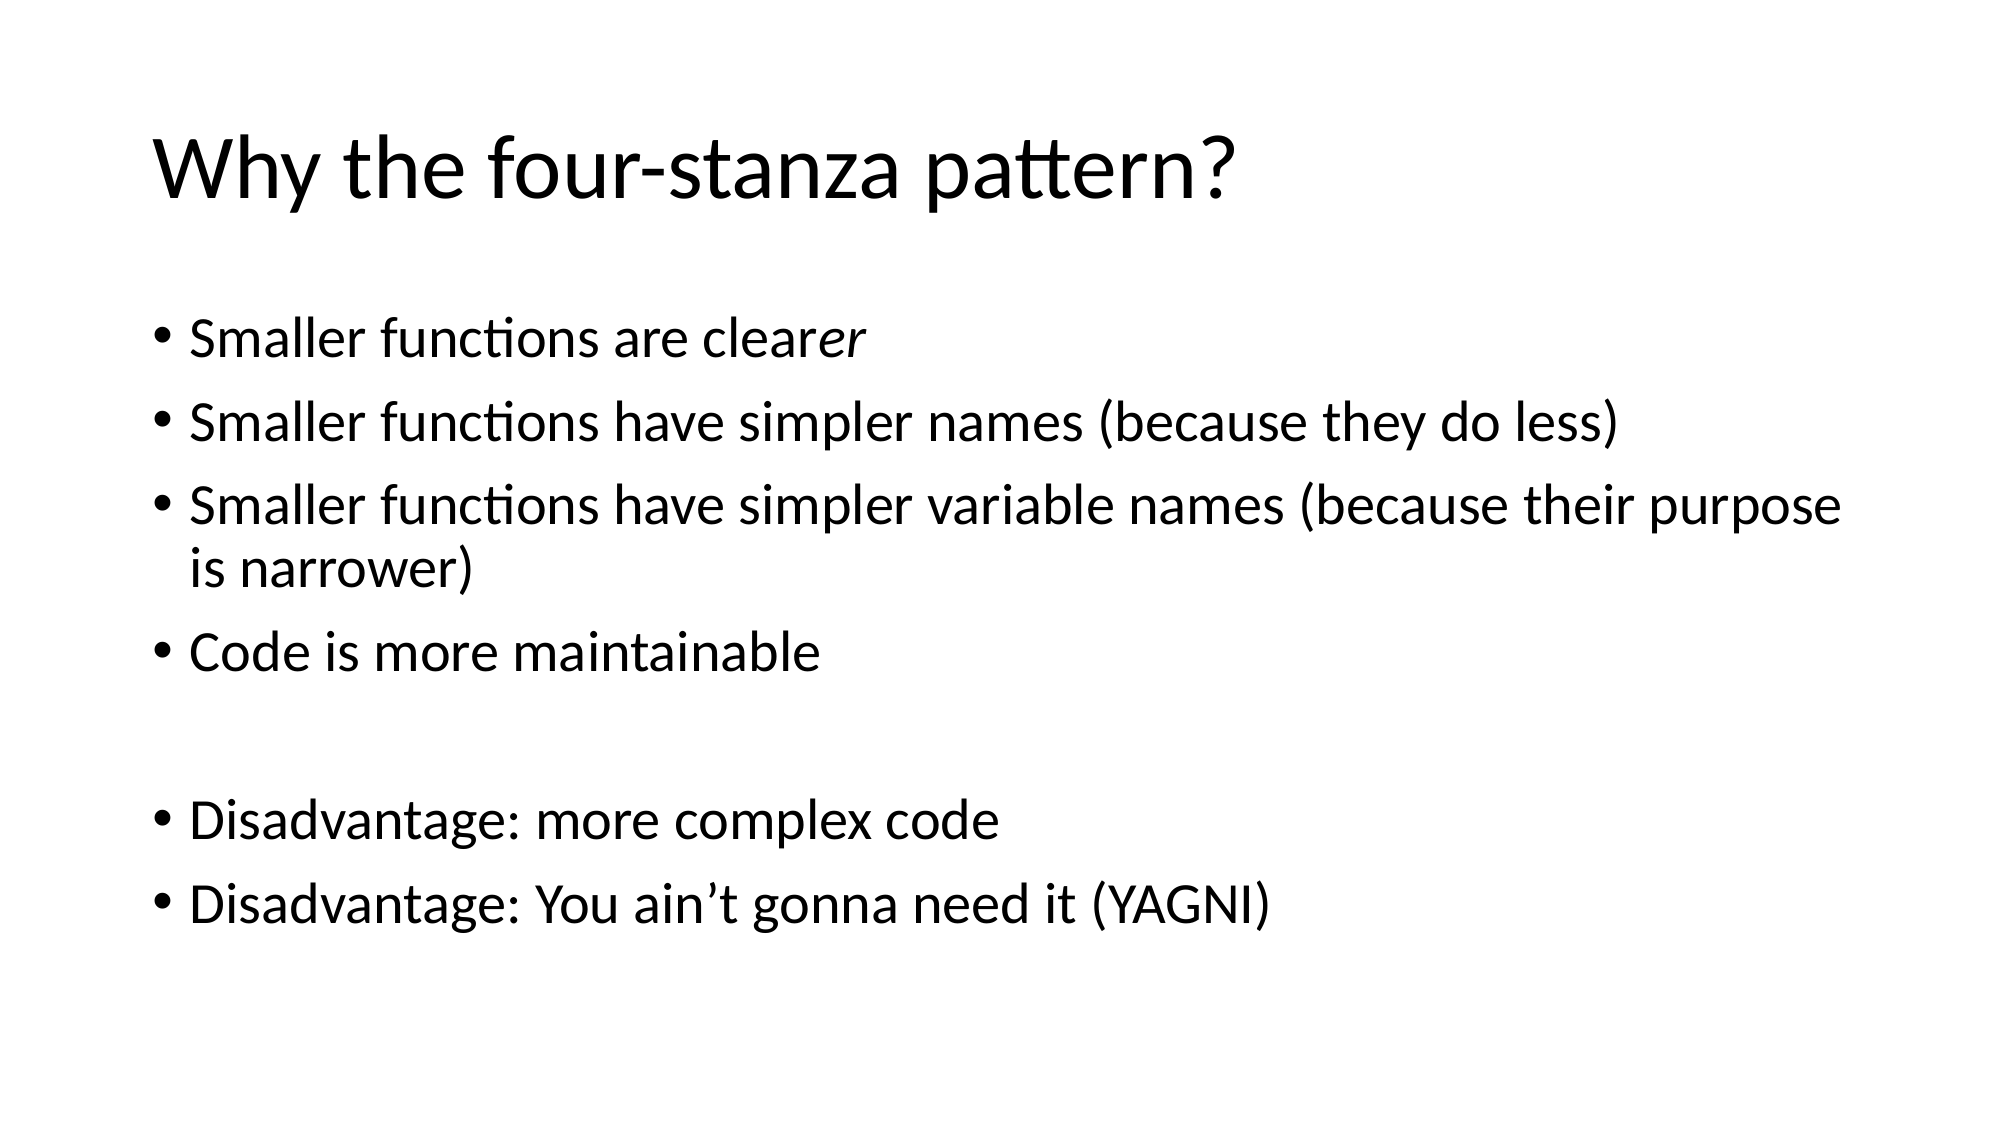

# Why the four-stanza pattern?
Smaller functions are clearer
Smaller functions have simpler names (because they do less)
Smaller functions have simpler variable names (because their purpose is narrower)
Code is more maintainable

Disadvantage: more complex code
Disadvantage: You ain’t gonna need it (YAGNI)